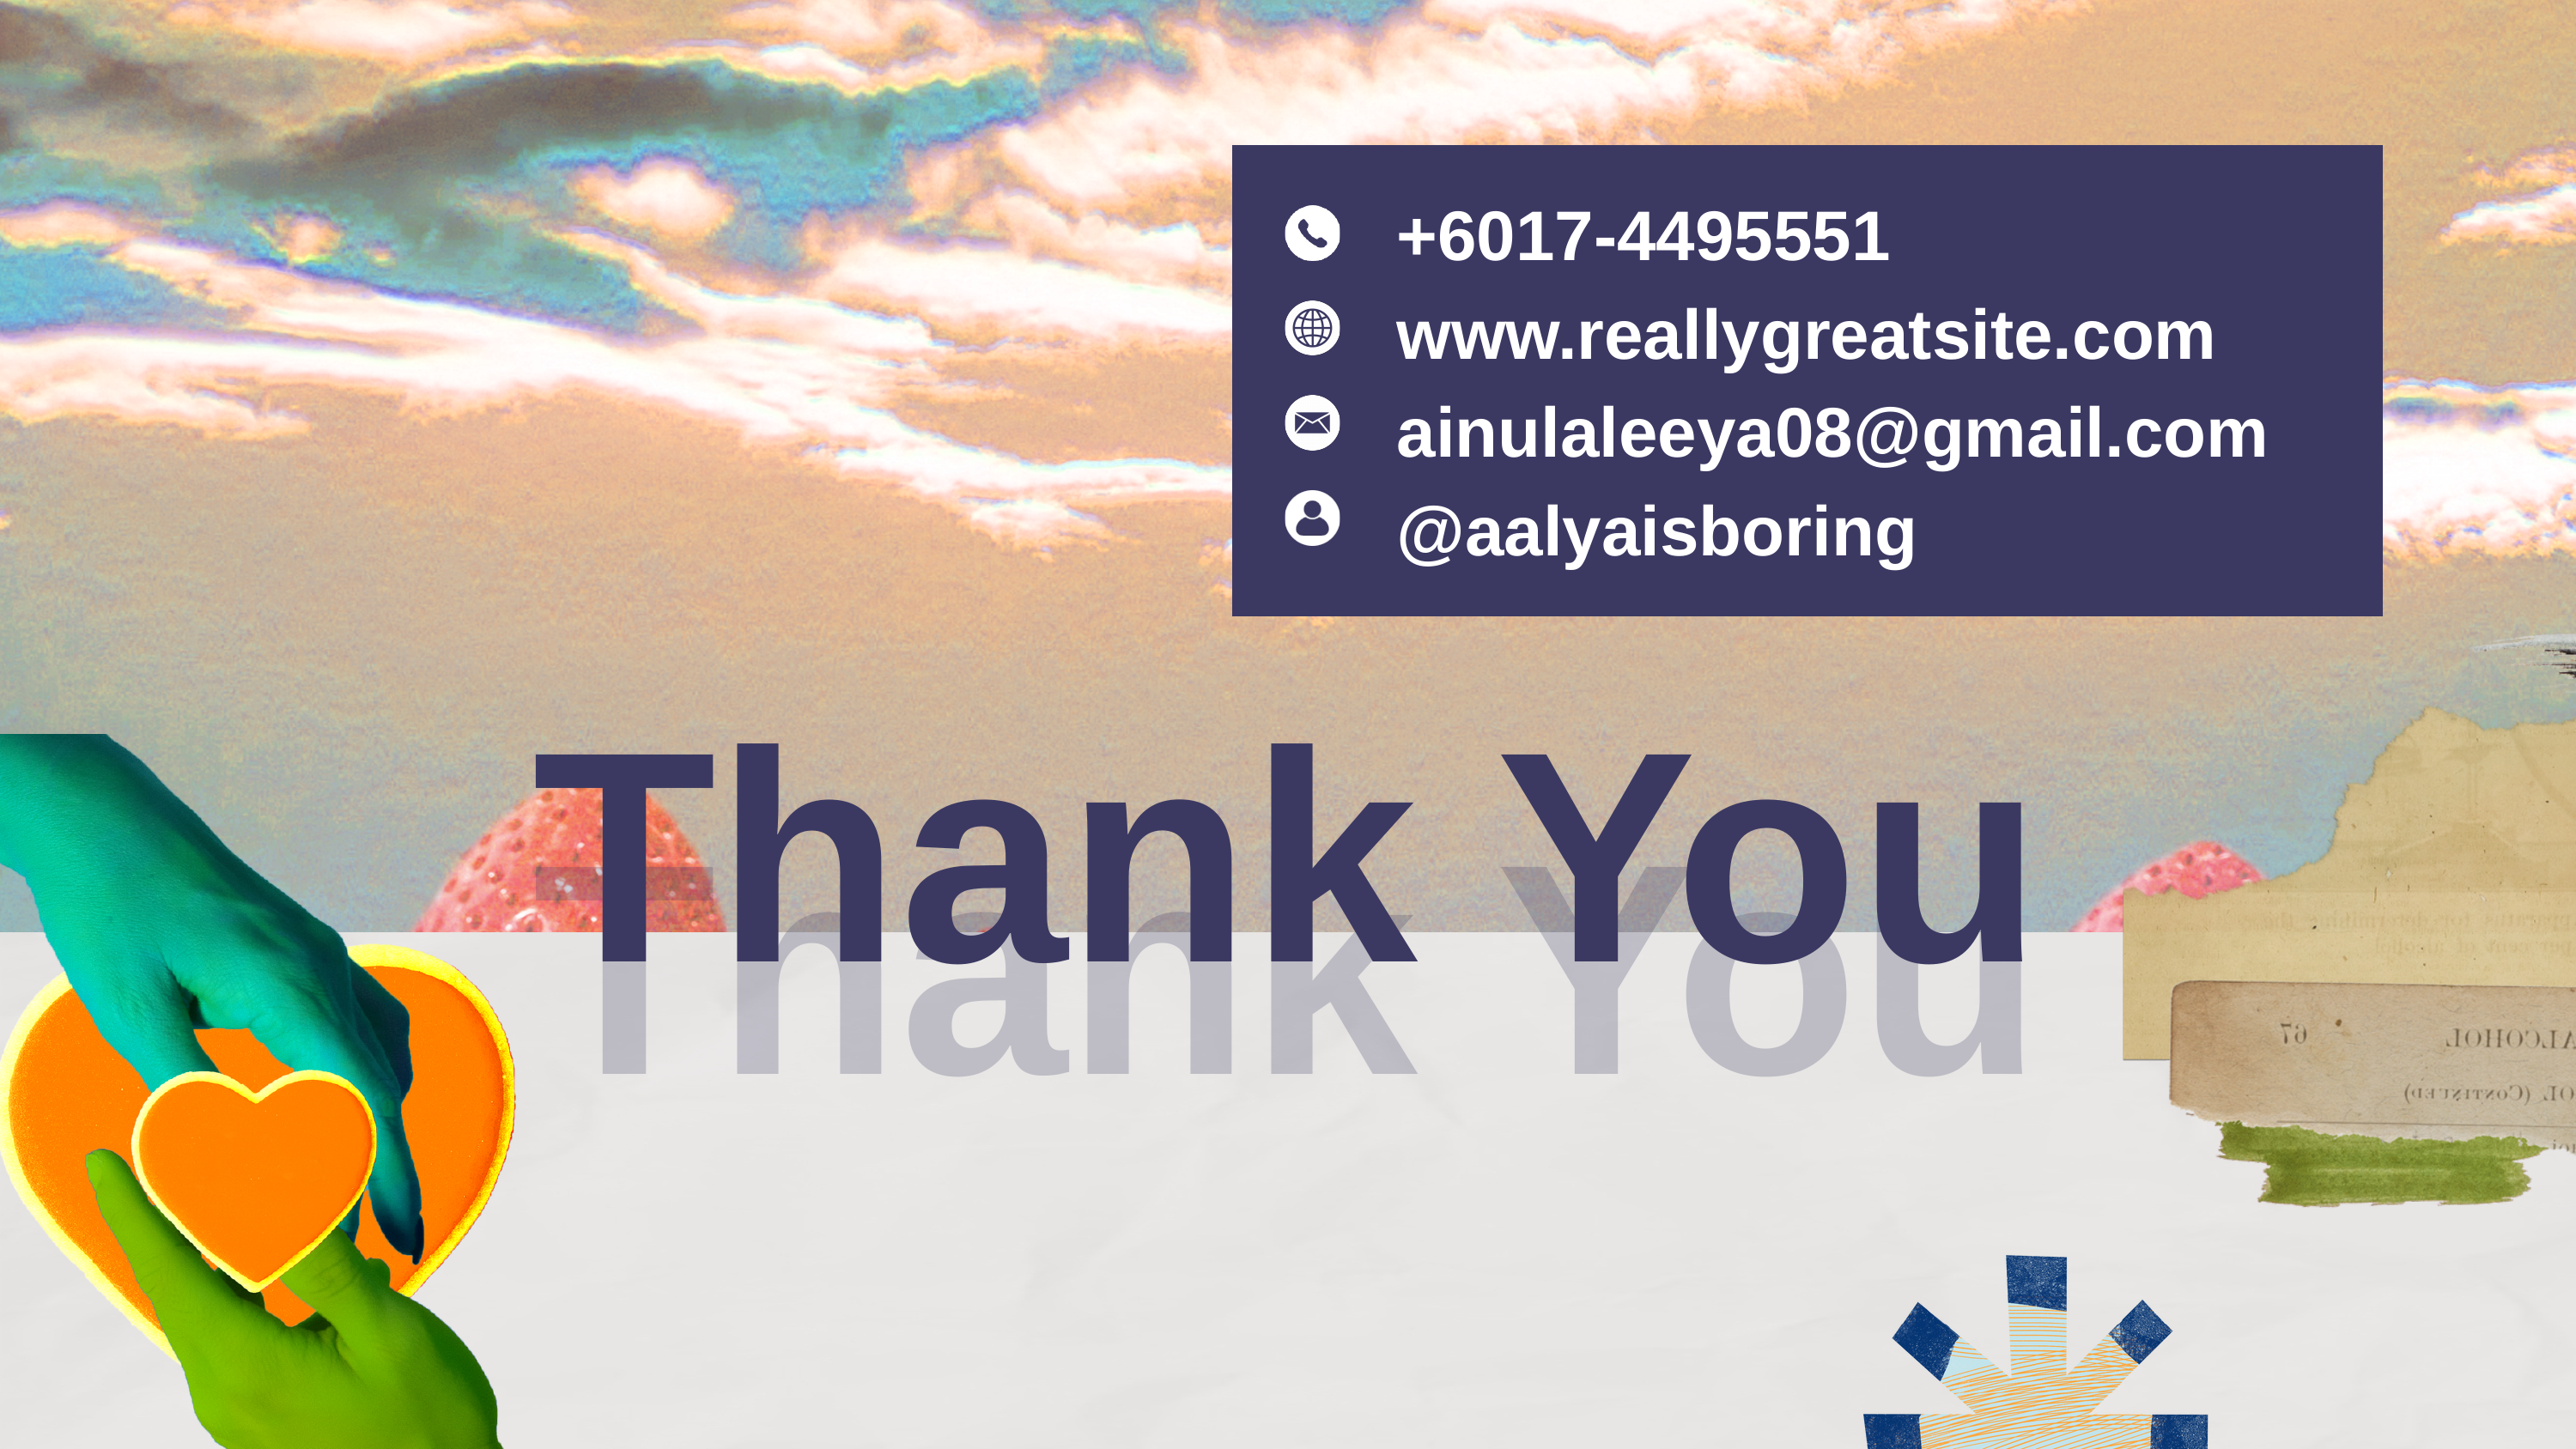

+6017-4495551
www.reallygreatsite.com
ainulaleeya08@gmail.com
@aalyaisboring

Thank You

Thank You